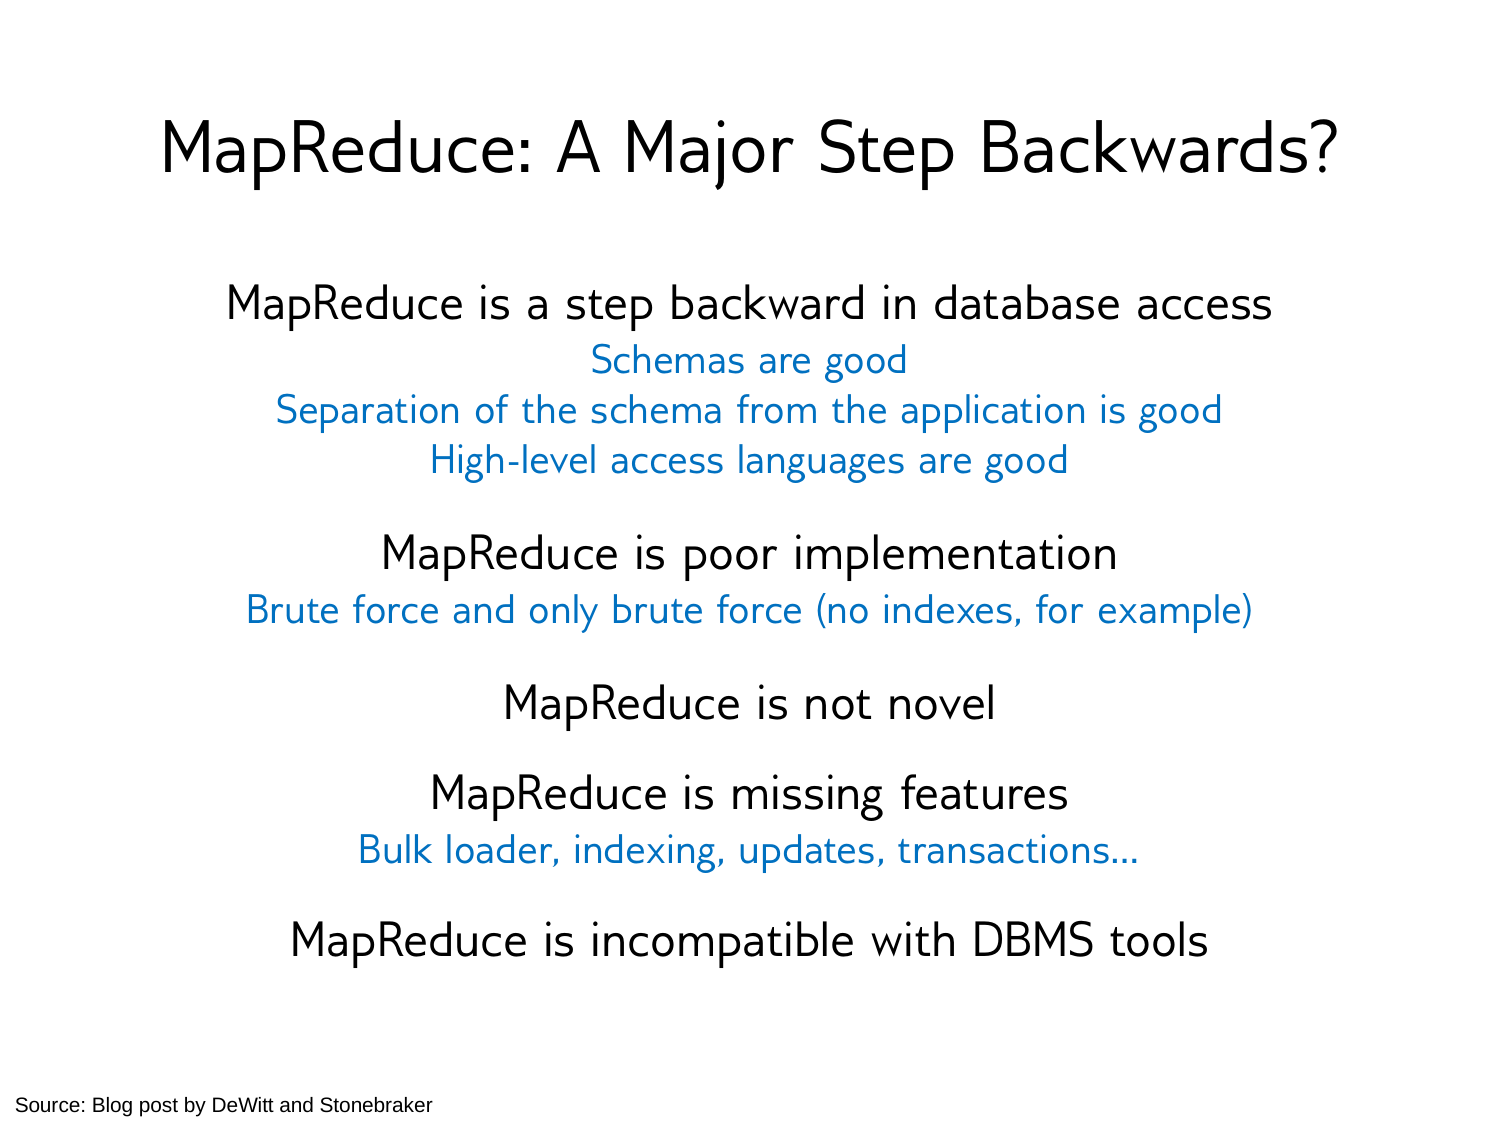

MapReduce: A Major Step Backwards?
MapReduce is a step backward in database access
Schemas are good
Separation of the schema from the application is good
High-level access languages are good
MapReduce is poor implementation
Brute force and only brute force (no indexes, for example)
MapReduce is not novel
MapReduce is missing features
Bulk loader, indexing, updates, transactions…
MapReduce is incompatible with DBMS tools
Source: Blog post by DeWitt and Stonebraker